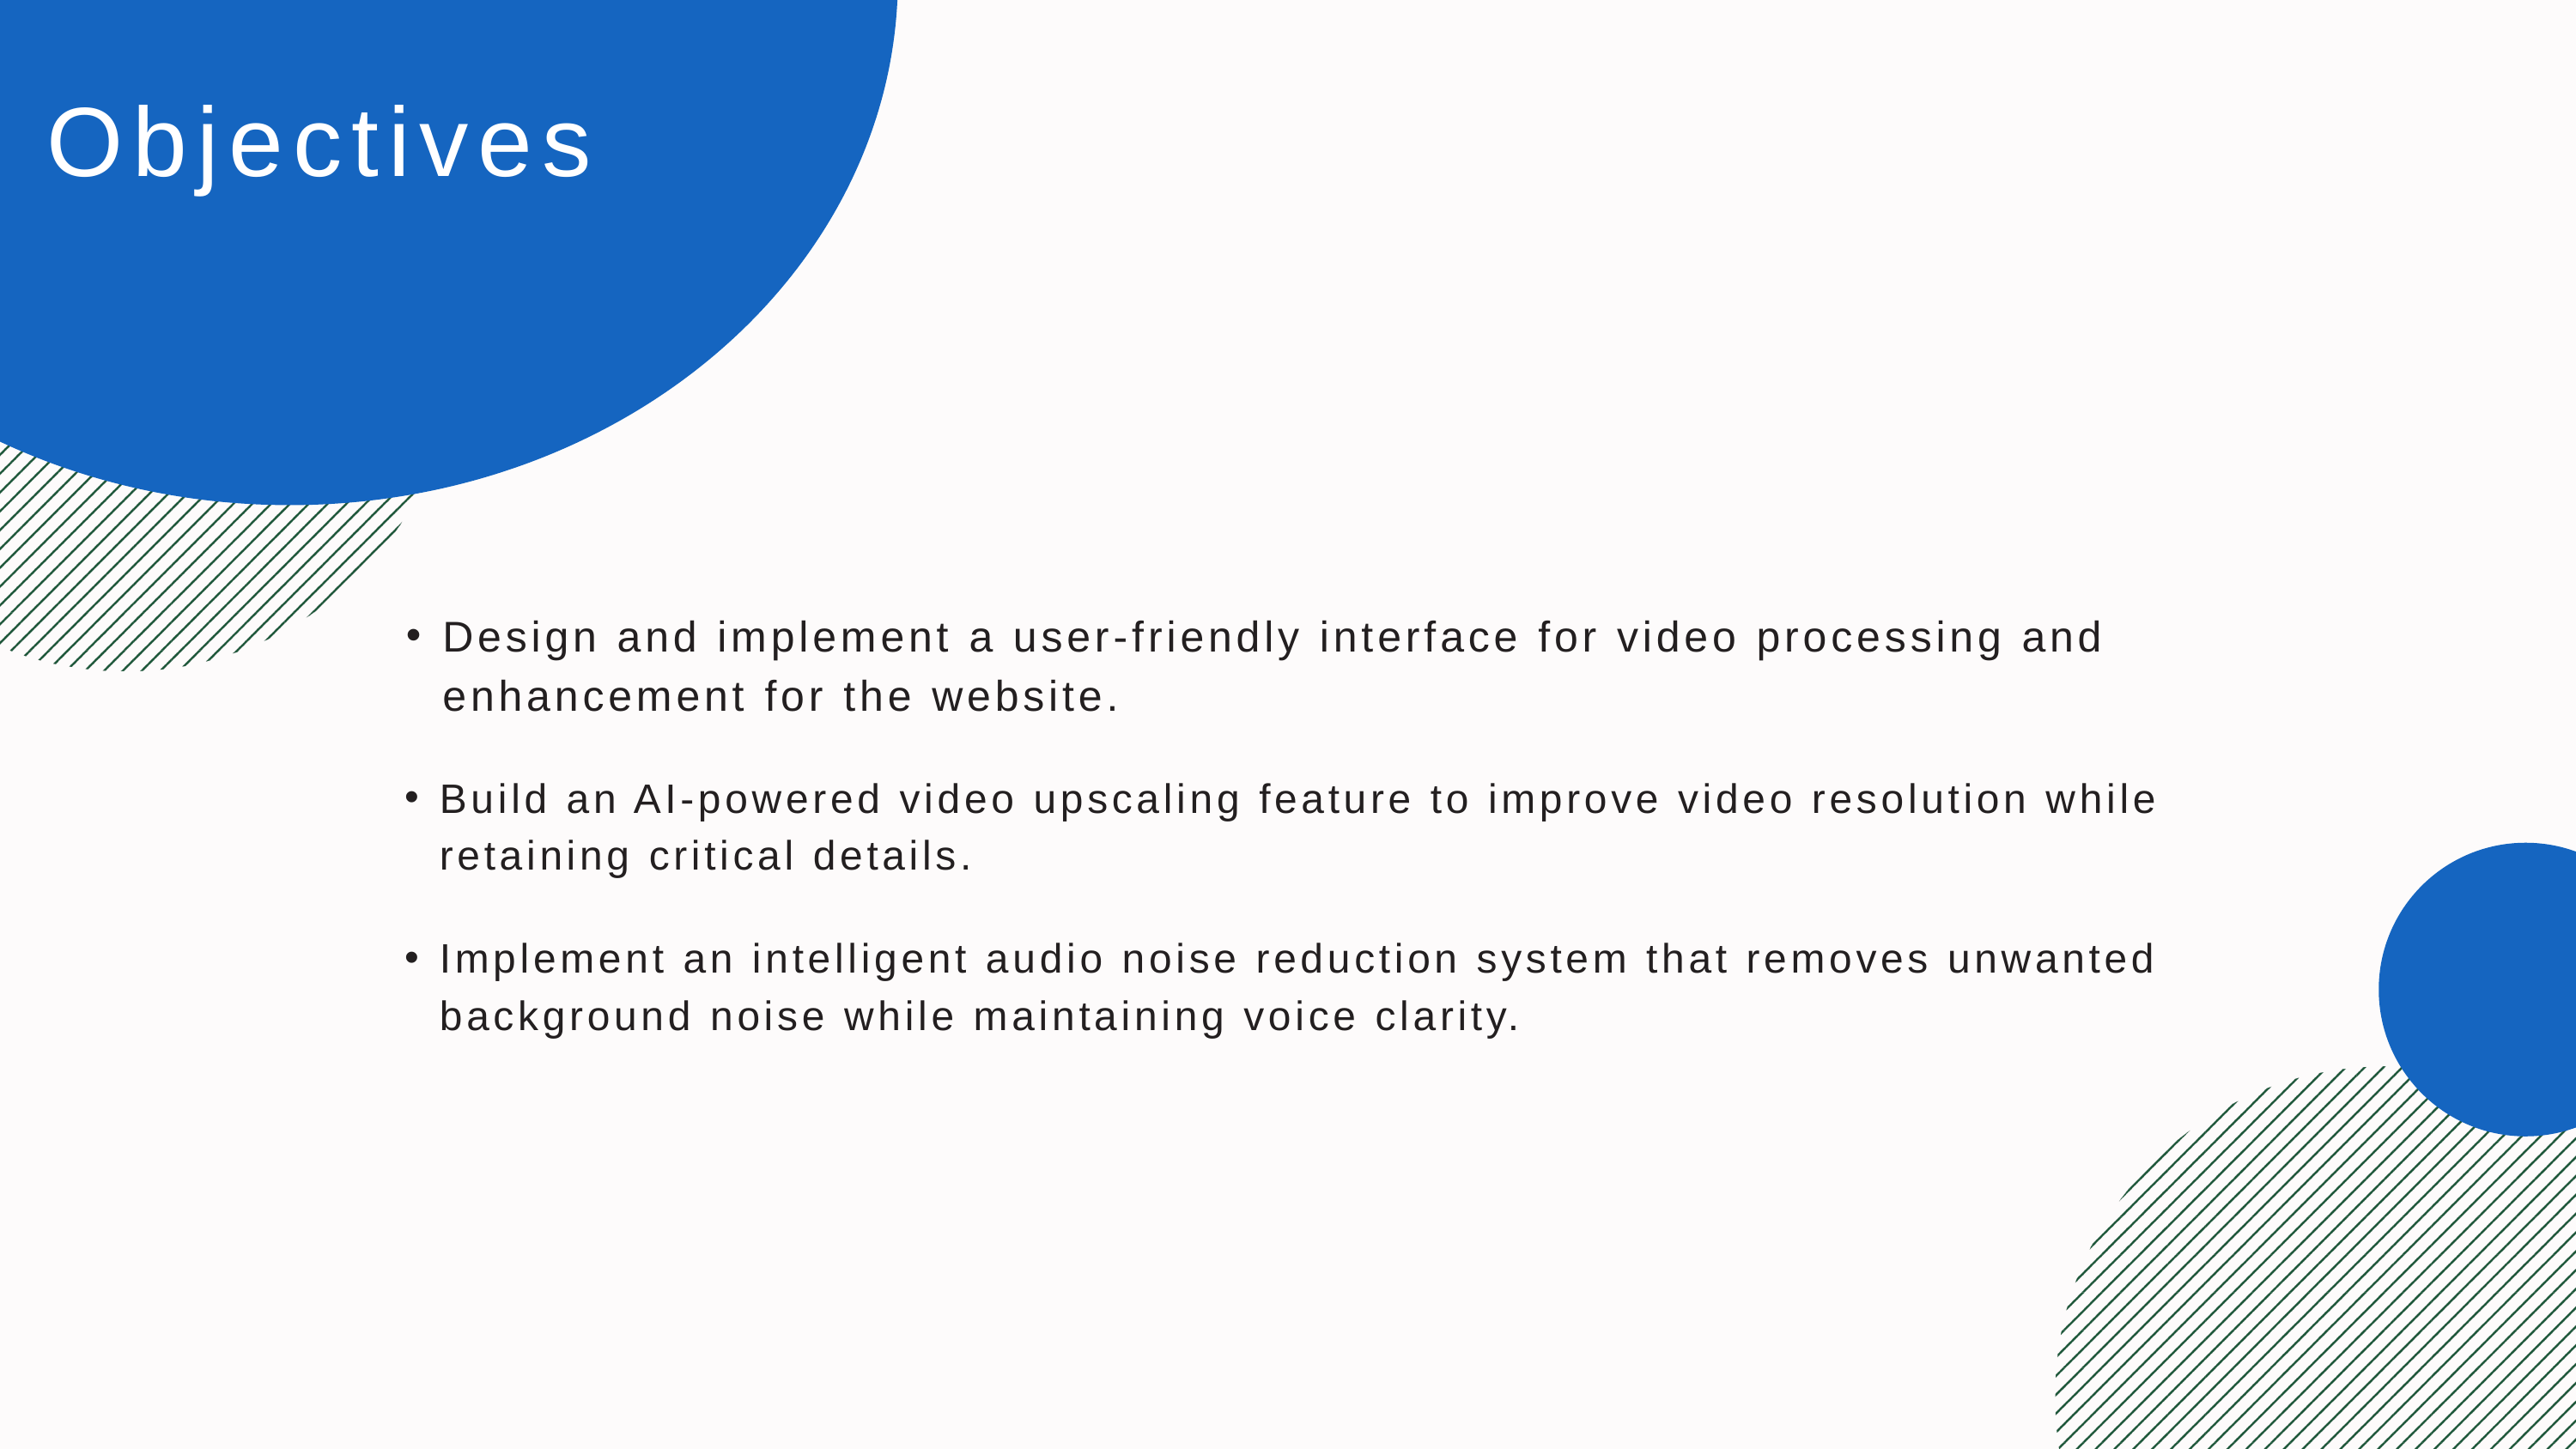

Objectives
Design and implement a user-friendly interface for video processing and enhancement for the website.
Build an AI-powered video upscaling feature to improve video resolution while retaining critical details.

Implement an intelligent audio noise reduction system that removes unwanted background noise while maintaining voice clarity.